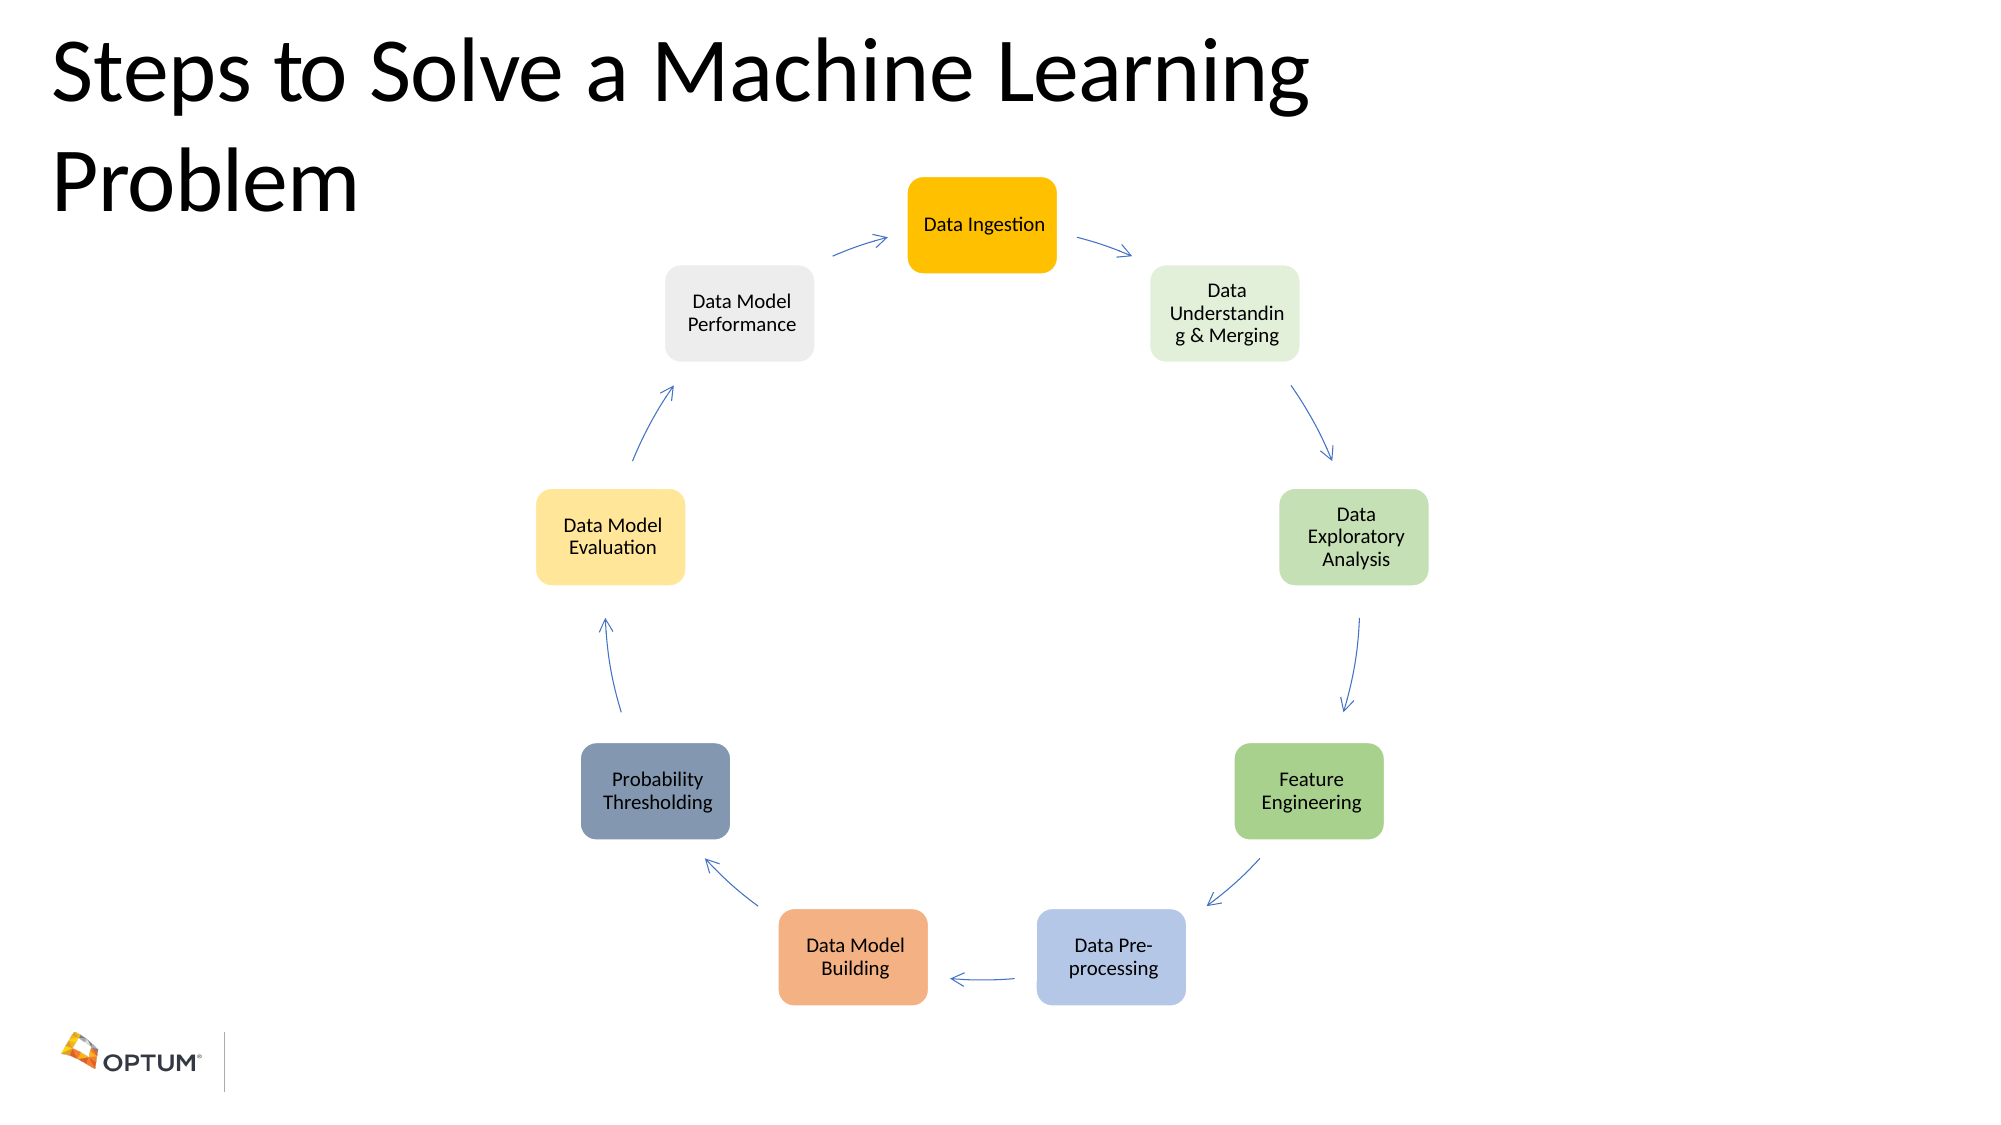

# Steps to Solve a Machine Learning Problem
Data Ingestion
Data Understanding & Merging
Data Exploratory Analysis
Feature Engineering
Data Pre-processing
Data Model Building
Probability Thresholding
Data Model Evaluation
Data Model Performance